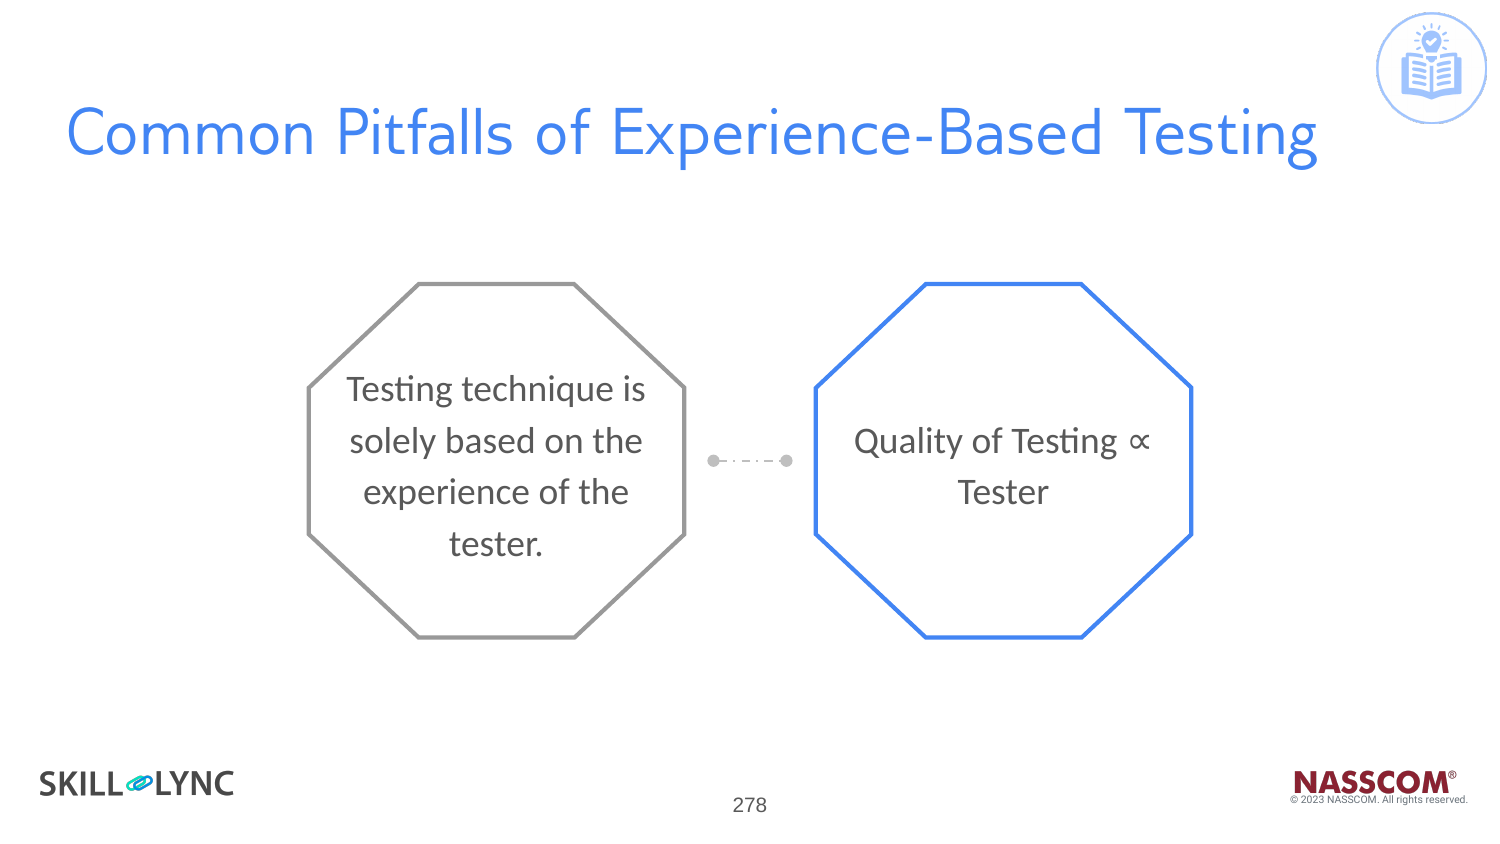

# Common Pitfalls of Experience-Based Testing

Testing technique is solely based on the experience of the tester.

Quality of Testing ∝ Tester
278